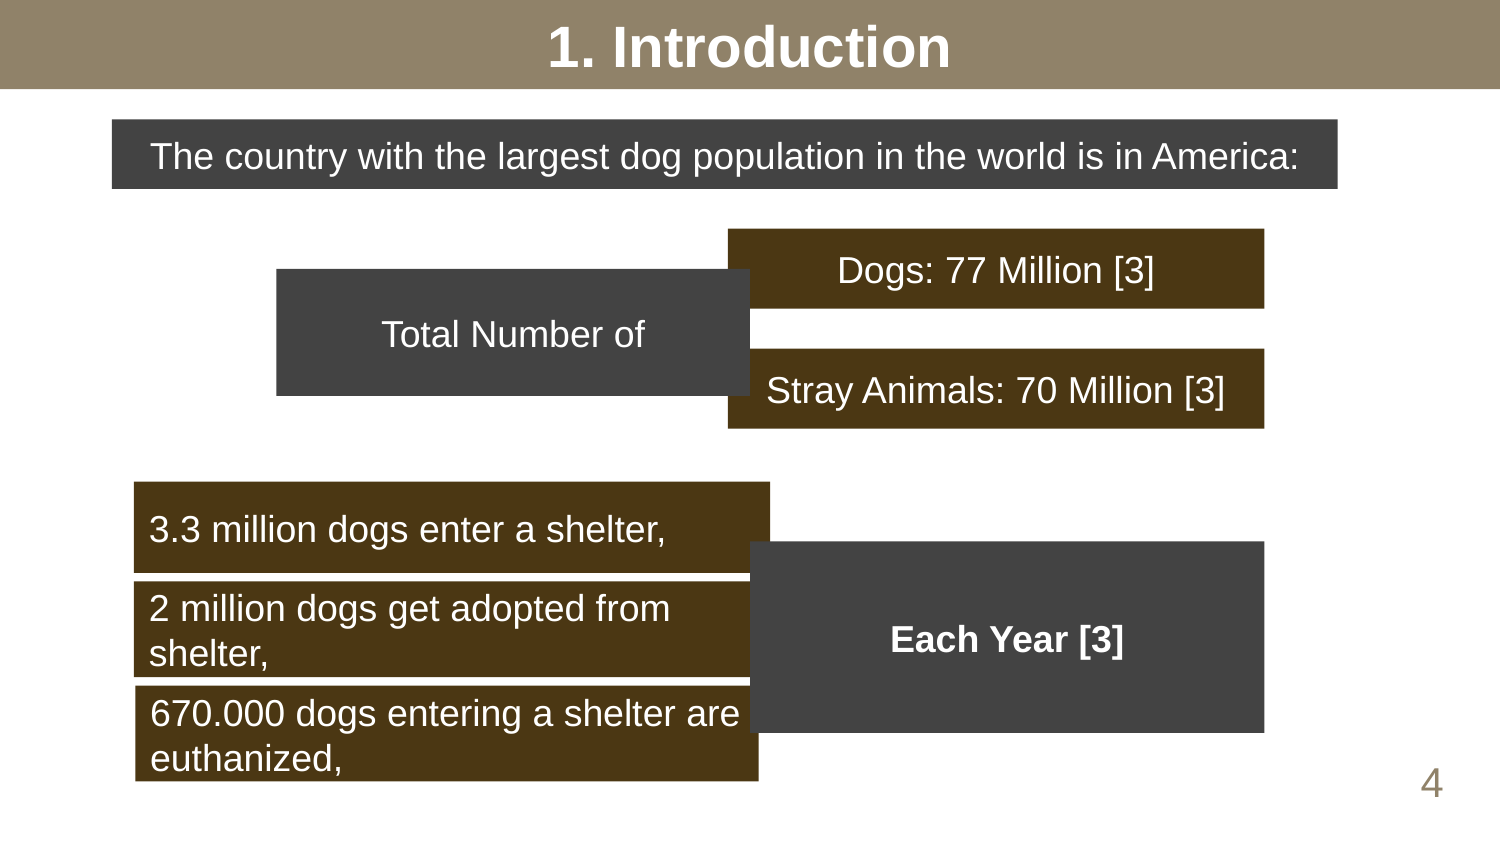

# 1. Introduction
The country with the largest dog population in the world is in America:
Dogs: 77 Million [3]

Total Number of
Stray Animals: 70 Million [3]
3.3 million dogs enter a shelter,

Each Year [3]
2 million dogs get adopted from shelter,
670.000 dogs entering a shelter are euthanized,
4